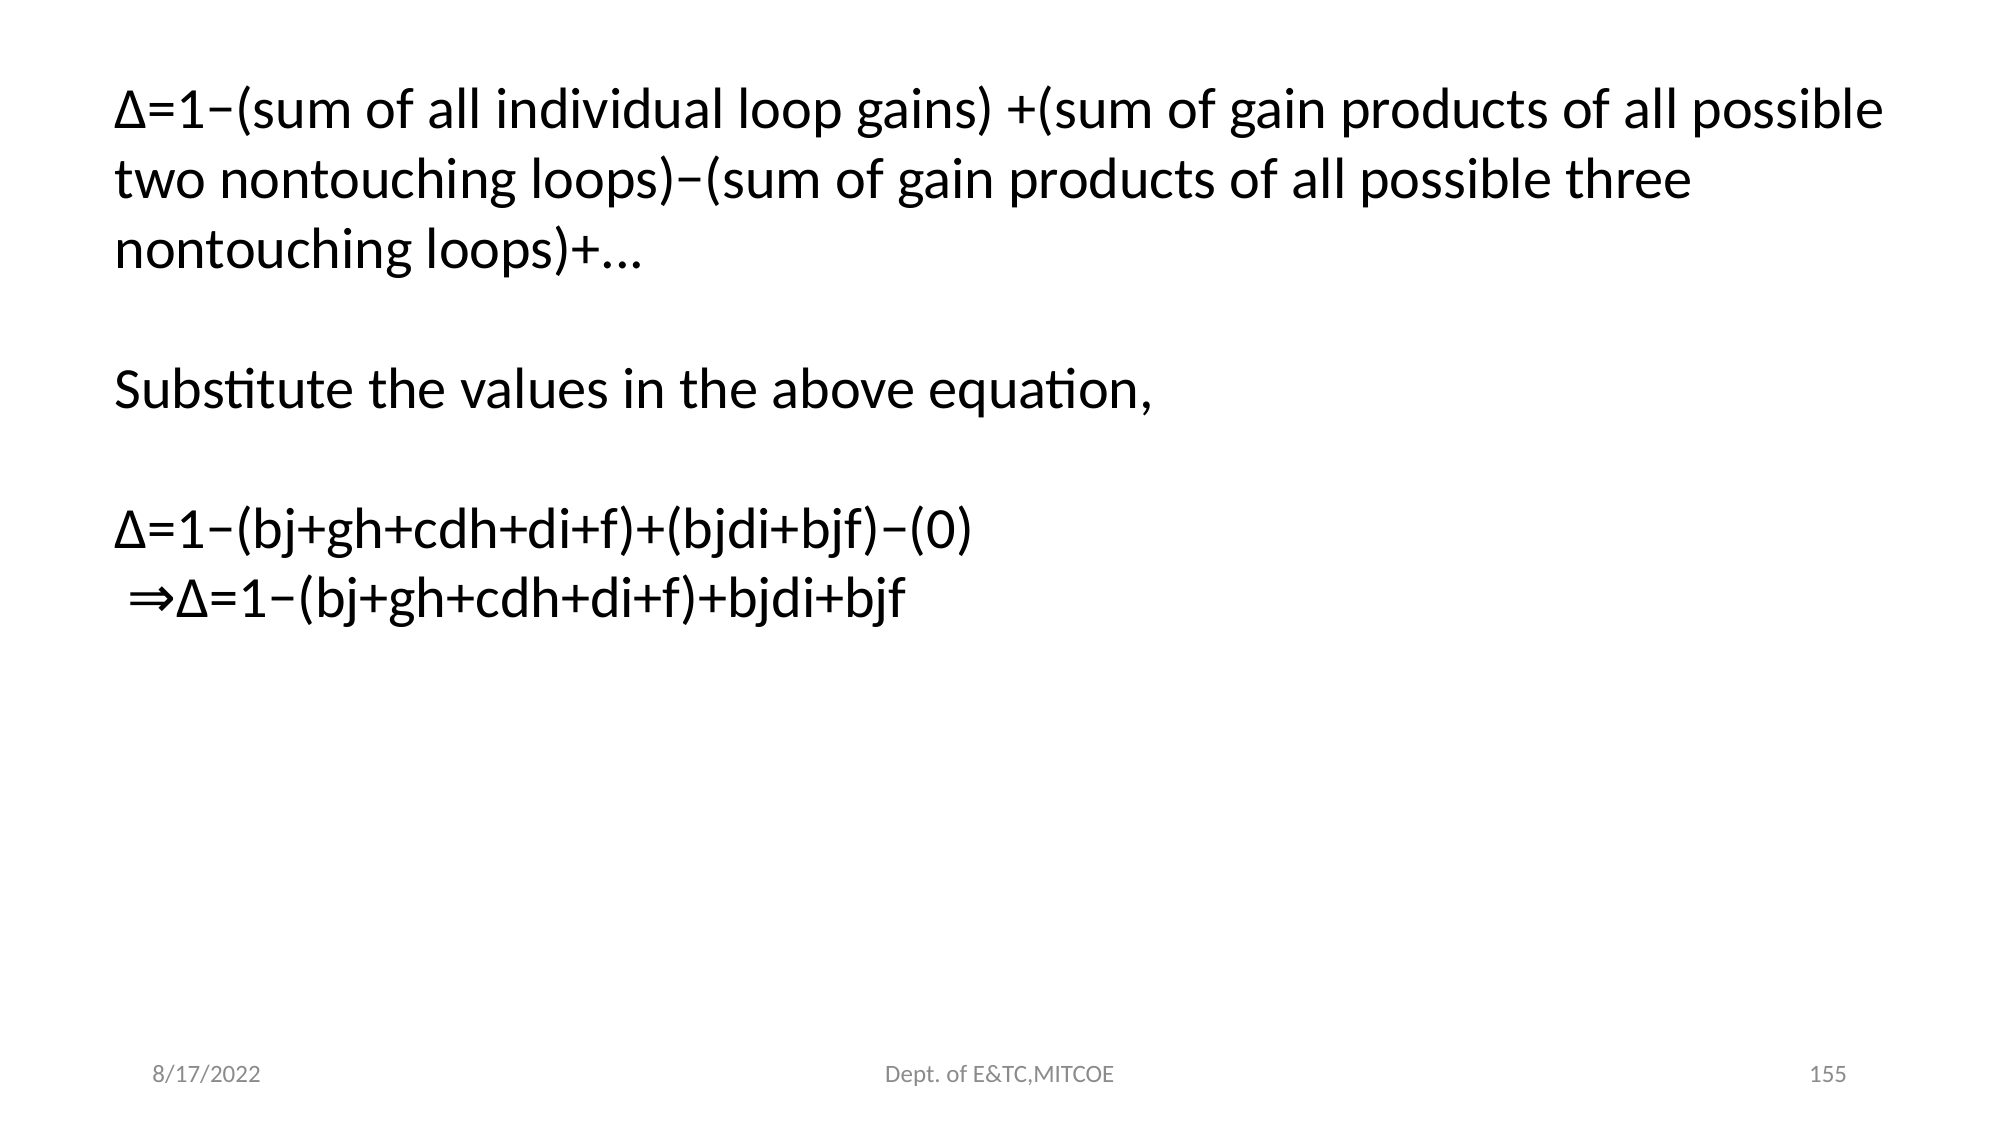

Δ=1−(sum of all individual loop gains) +(sum of gain products of all possible two nontouching loops)−(sum of gain products of all possible three nontouching loops)+...

Substitute the values in the above equation,

Δ=1−(bj+gh+cdh+di+f)+(bjdi+bjf)−(0)
 ⇒Δ=1−(bj+gh+cdh+di+f)+bjdi+bjf
8/17/2022
Dept. of E&TC,MITCOE
155